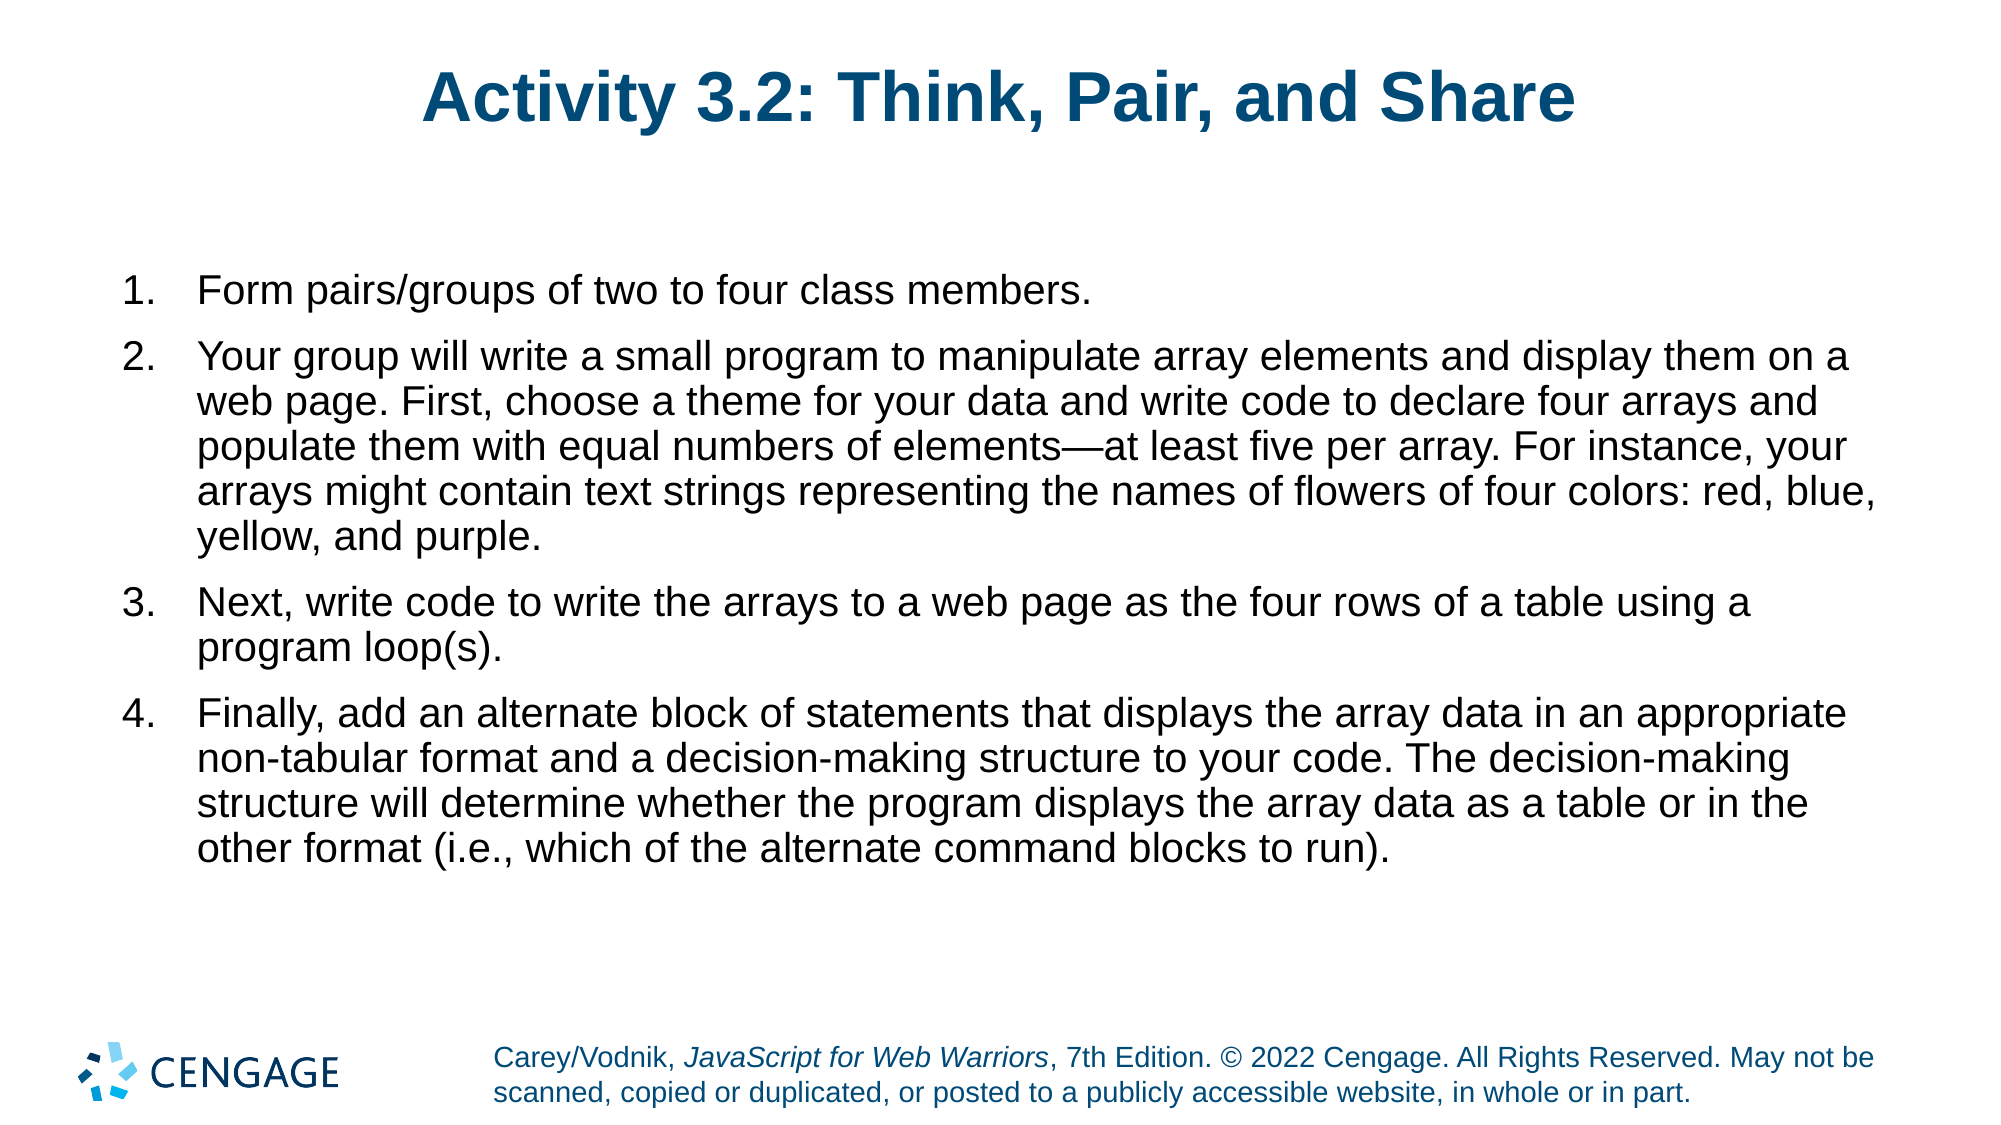

# Activity 3.2: Think, Pair, and Share
Form pairs/groups of two to four class members.
Your group will write a small program to manipulate array elements and display them on a web page. First, choose a theme for your data and write code to declare four arrays and populate them with equal numbers of elements—at least five per array. For instance, your arrays might contain text strings representing the names of flowers of four colors: red, blue, yellow, and purple.
Next, write code to write the arrays to a web page as the four rows of a table using a program loop(s).
Finally, add an alternate block of statements that displays the array data in an appropriate non-tabular format and a decision-making structure to your code. The decision-making structure will determine whether the program displays the array data as a table or in the other format (i.e., which of the alternate command blocks to run).